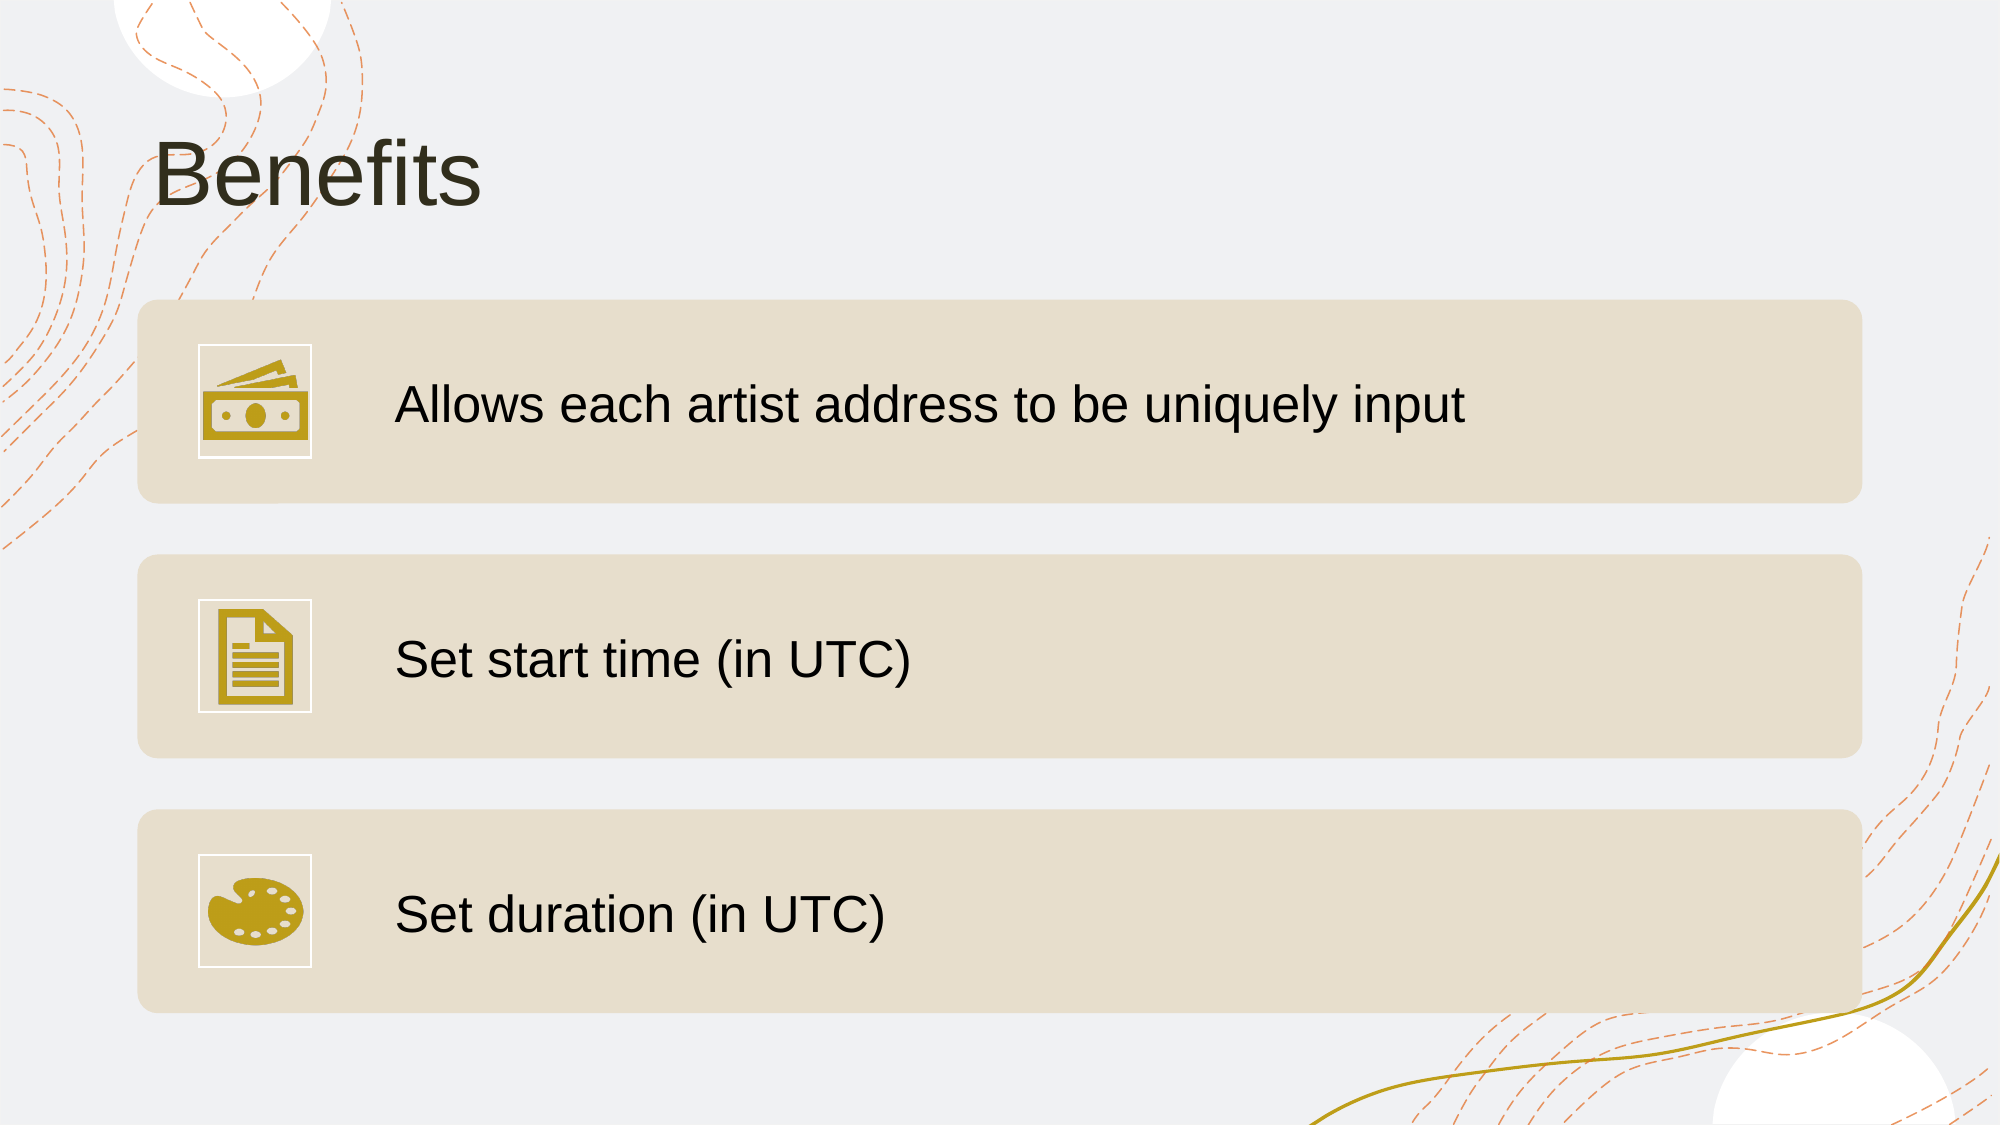

# Benefits
Allows each artist address to be uniquely input
Set start time (in UTC)
Set duration (in UTC)